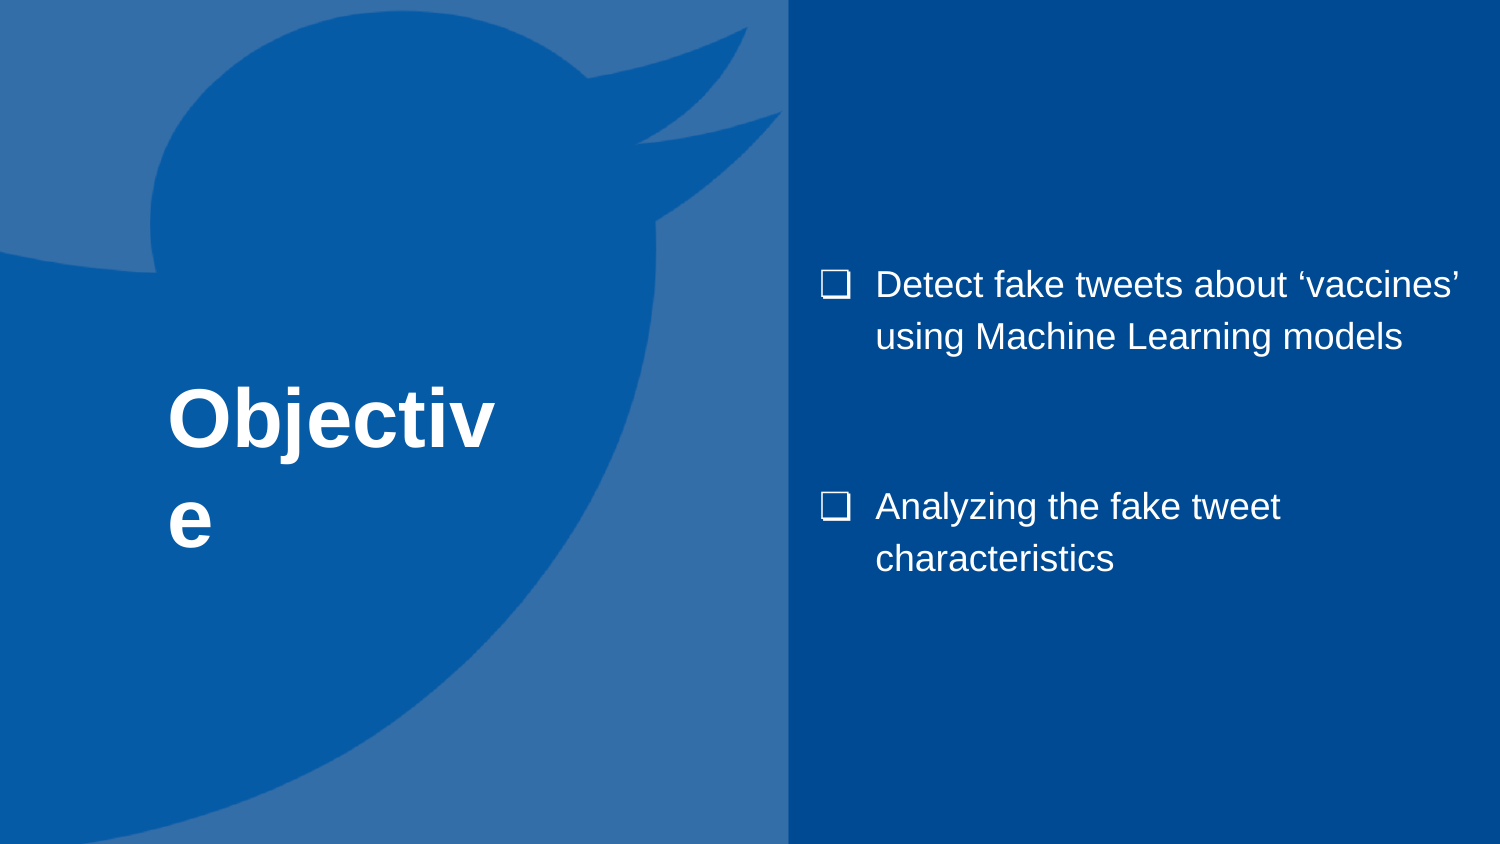

Detect fake tweets about ‘vaccines’ using Machine Learning models

Analyzing the fake tweet characteristics

# Objective